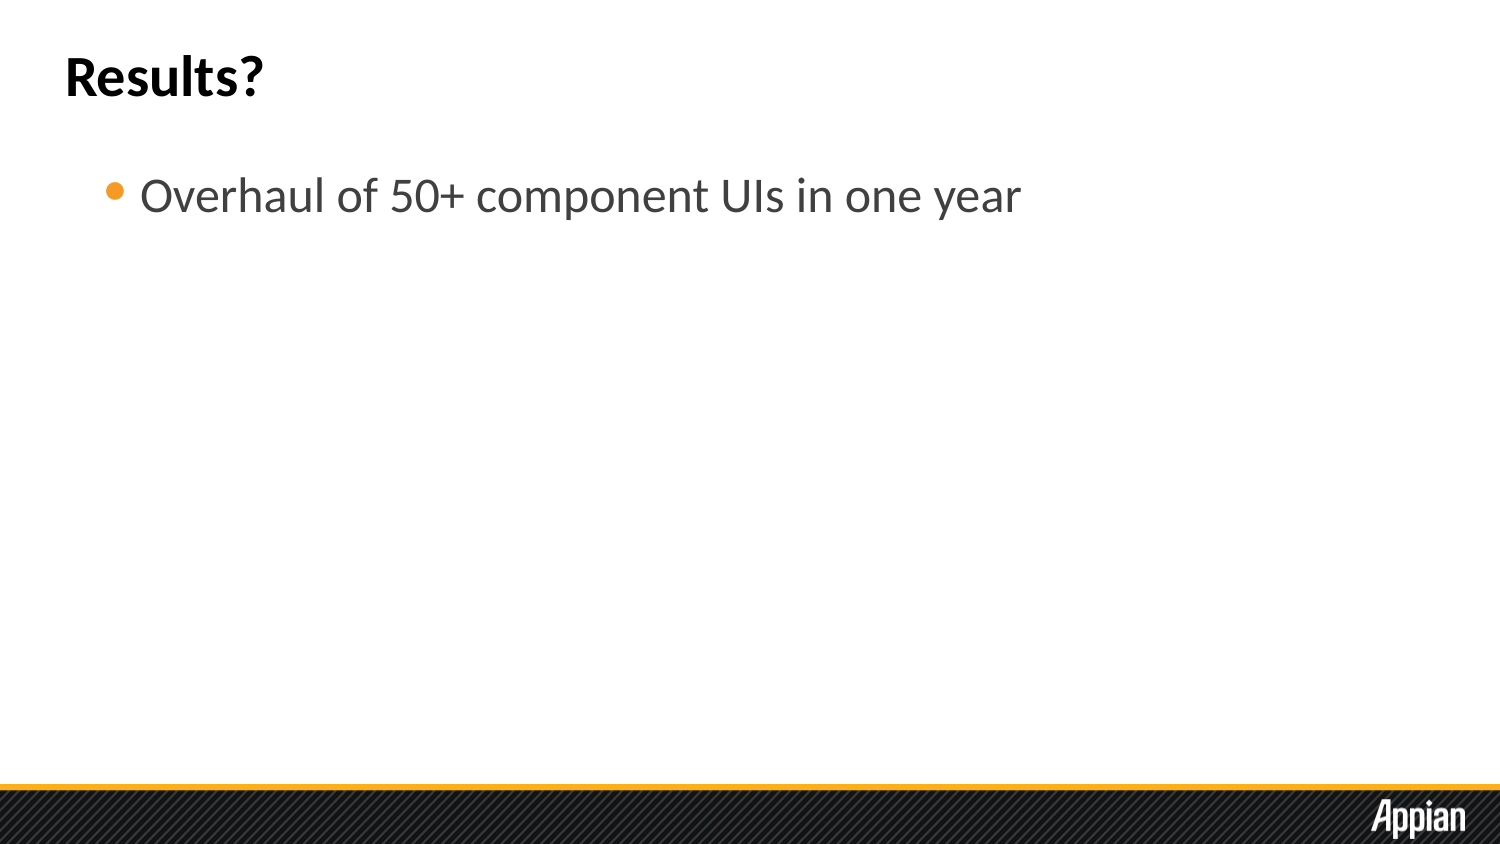

# Results?
Overhaul of 50+ component UIs in one year